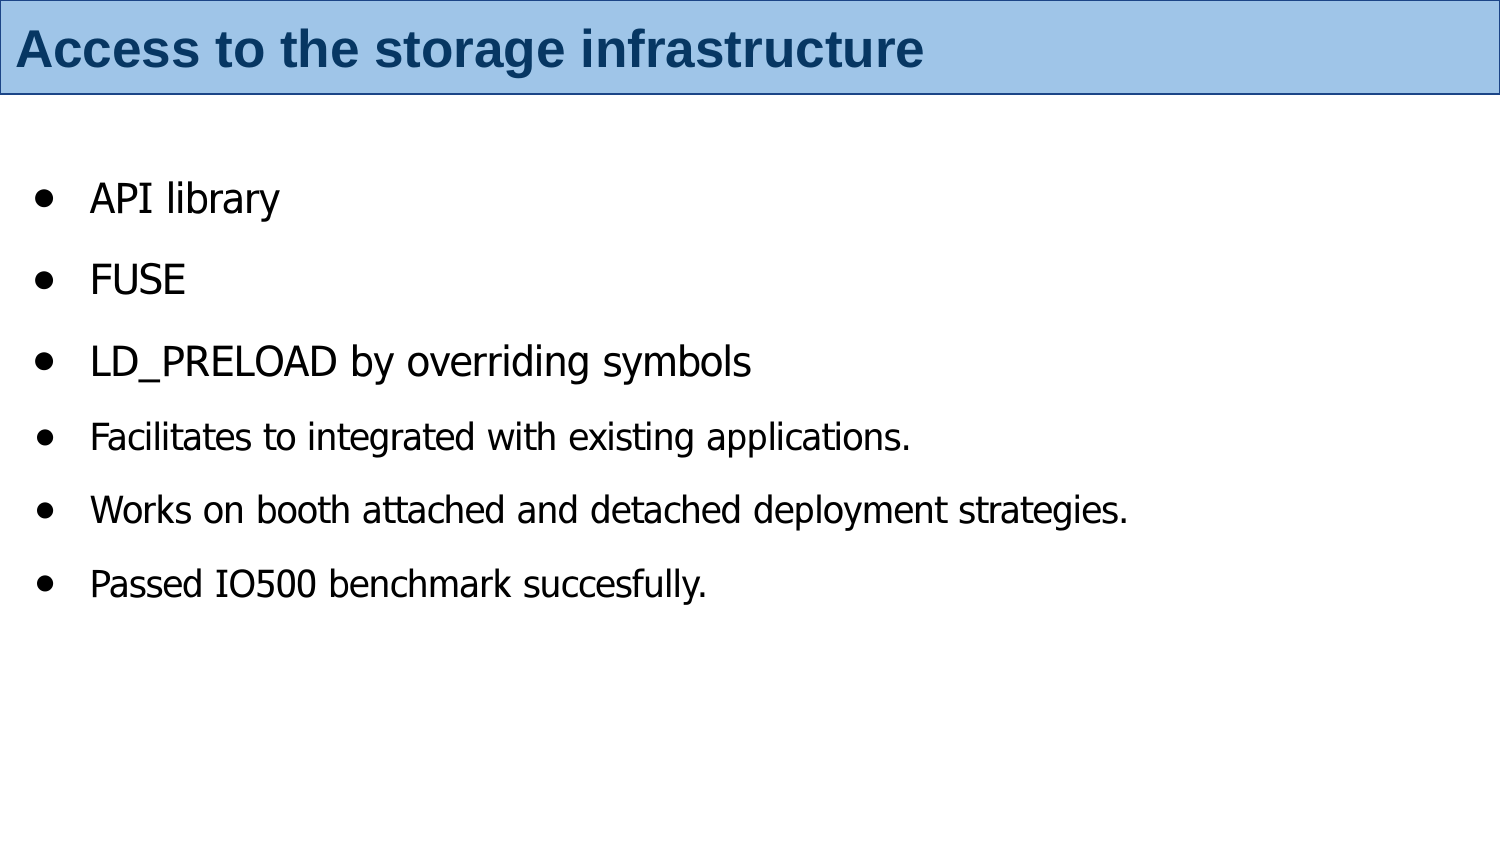

# Access to the storage infrastructure
API library
FUSE
LD_PRELOAD by overriding symbols
Facilitates to integrated with existing applications.
Works on booth attached and detached deployment strategies.
Passed IO500 benchmark succesfully.